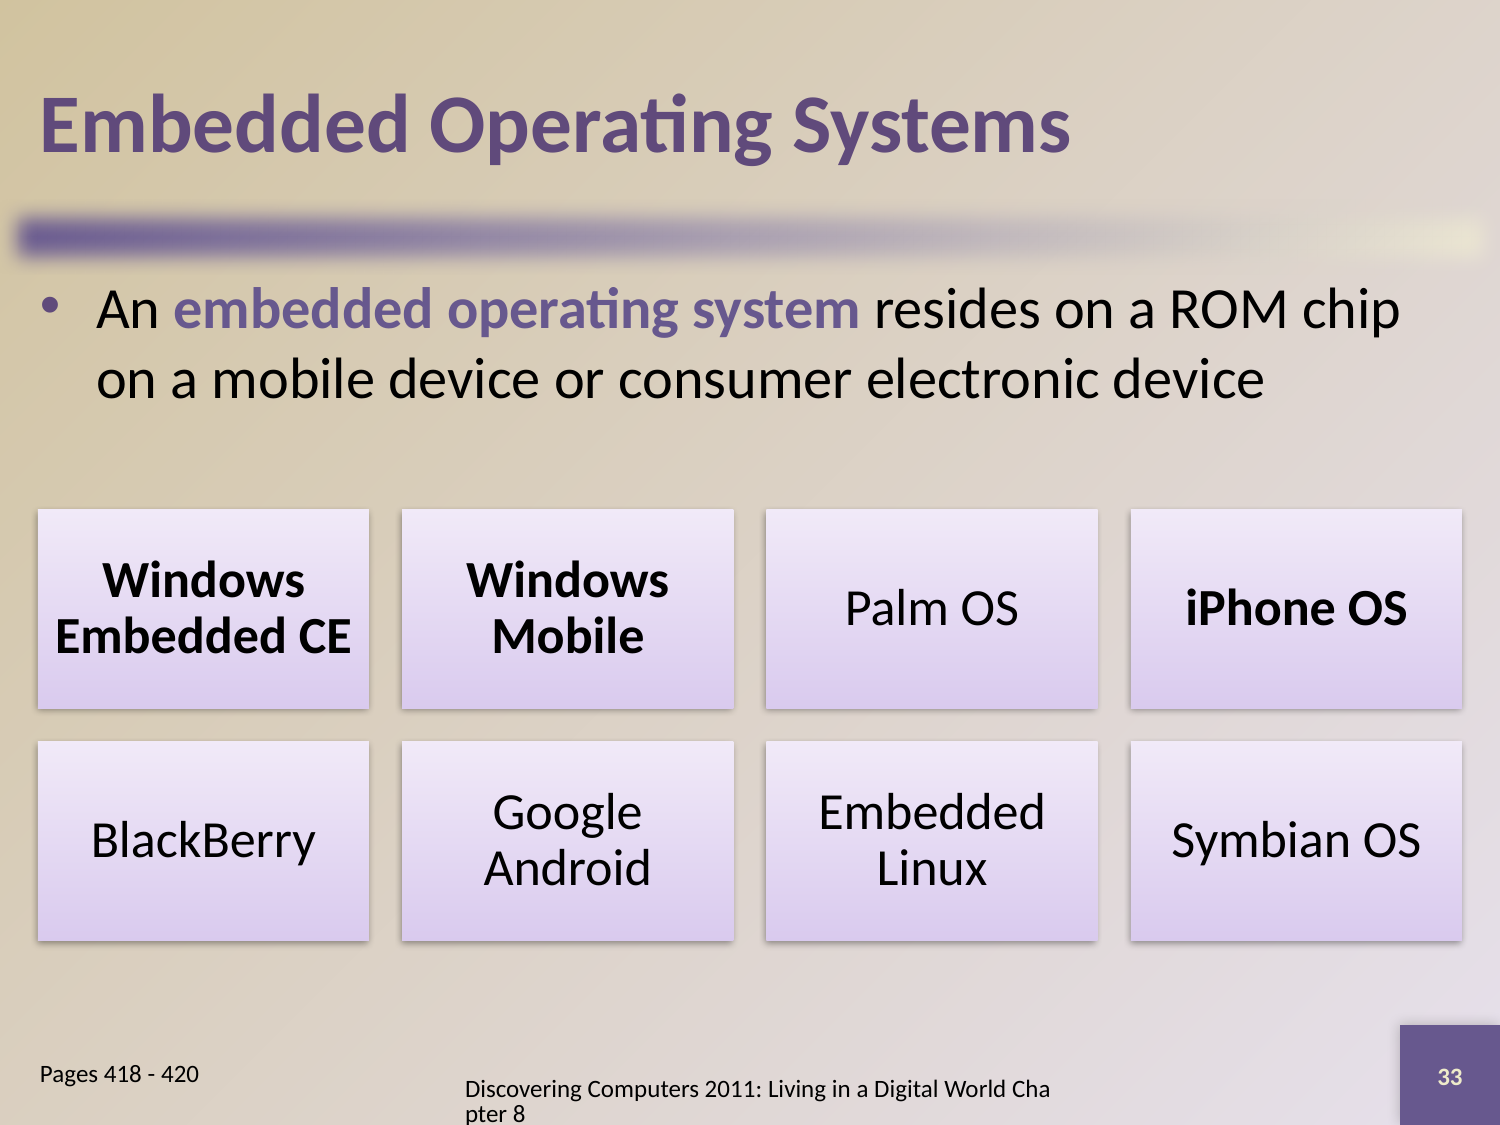

# Embedded Operating Systems
An embedded operating system resides on a ROM chip on a mobile device or consumer electronic device
Windows Embedded CE
Windows Mobile
Palm OS
iPhone OS
BlackBerry
Google Android
Embedded Linux
Symbian OS
33
Pages 418 - 420
Discovering Computers 2011: Living in a Digital World Chapter 8